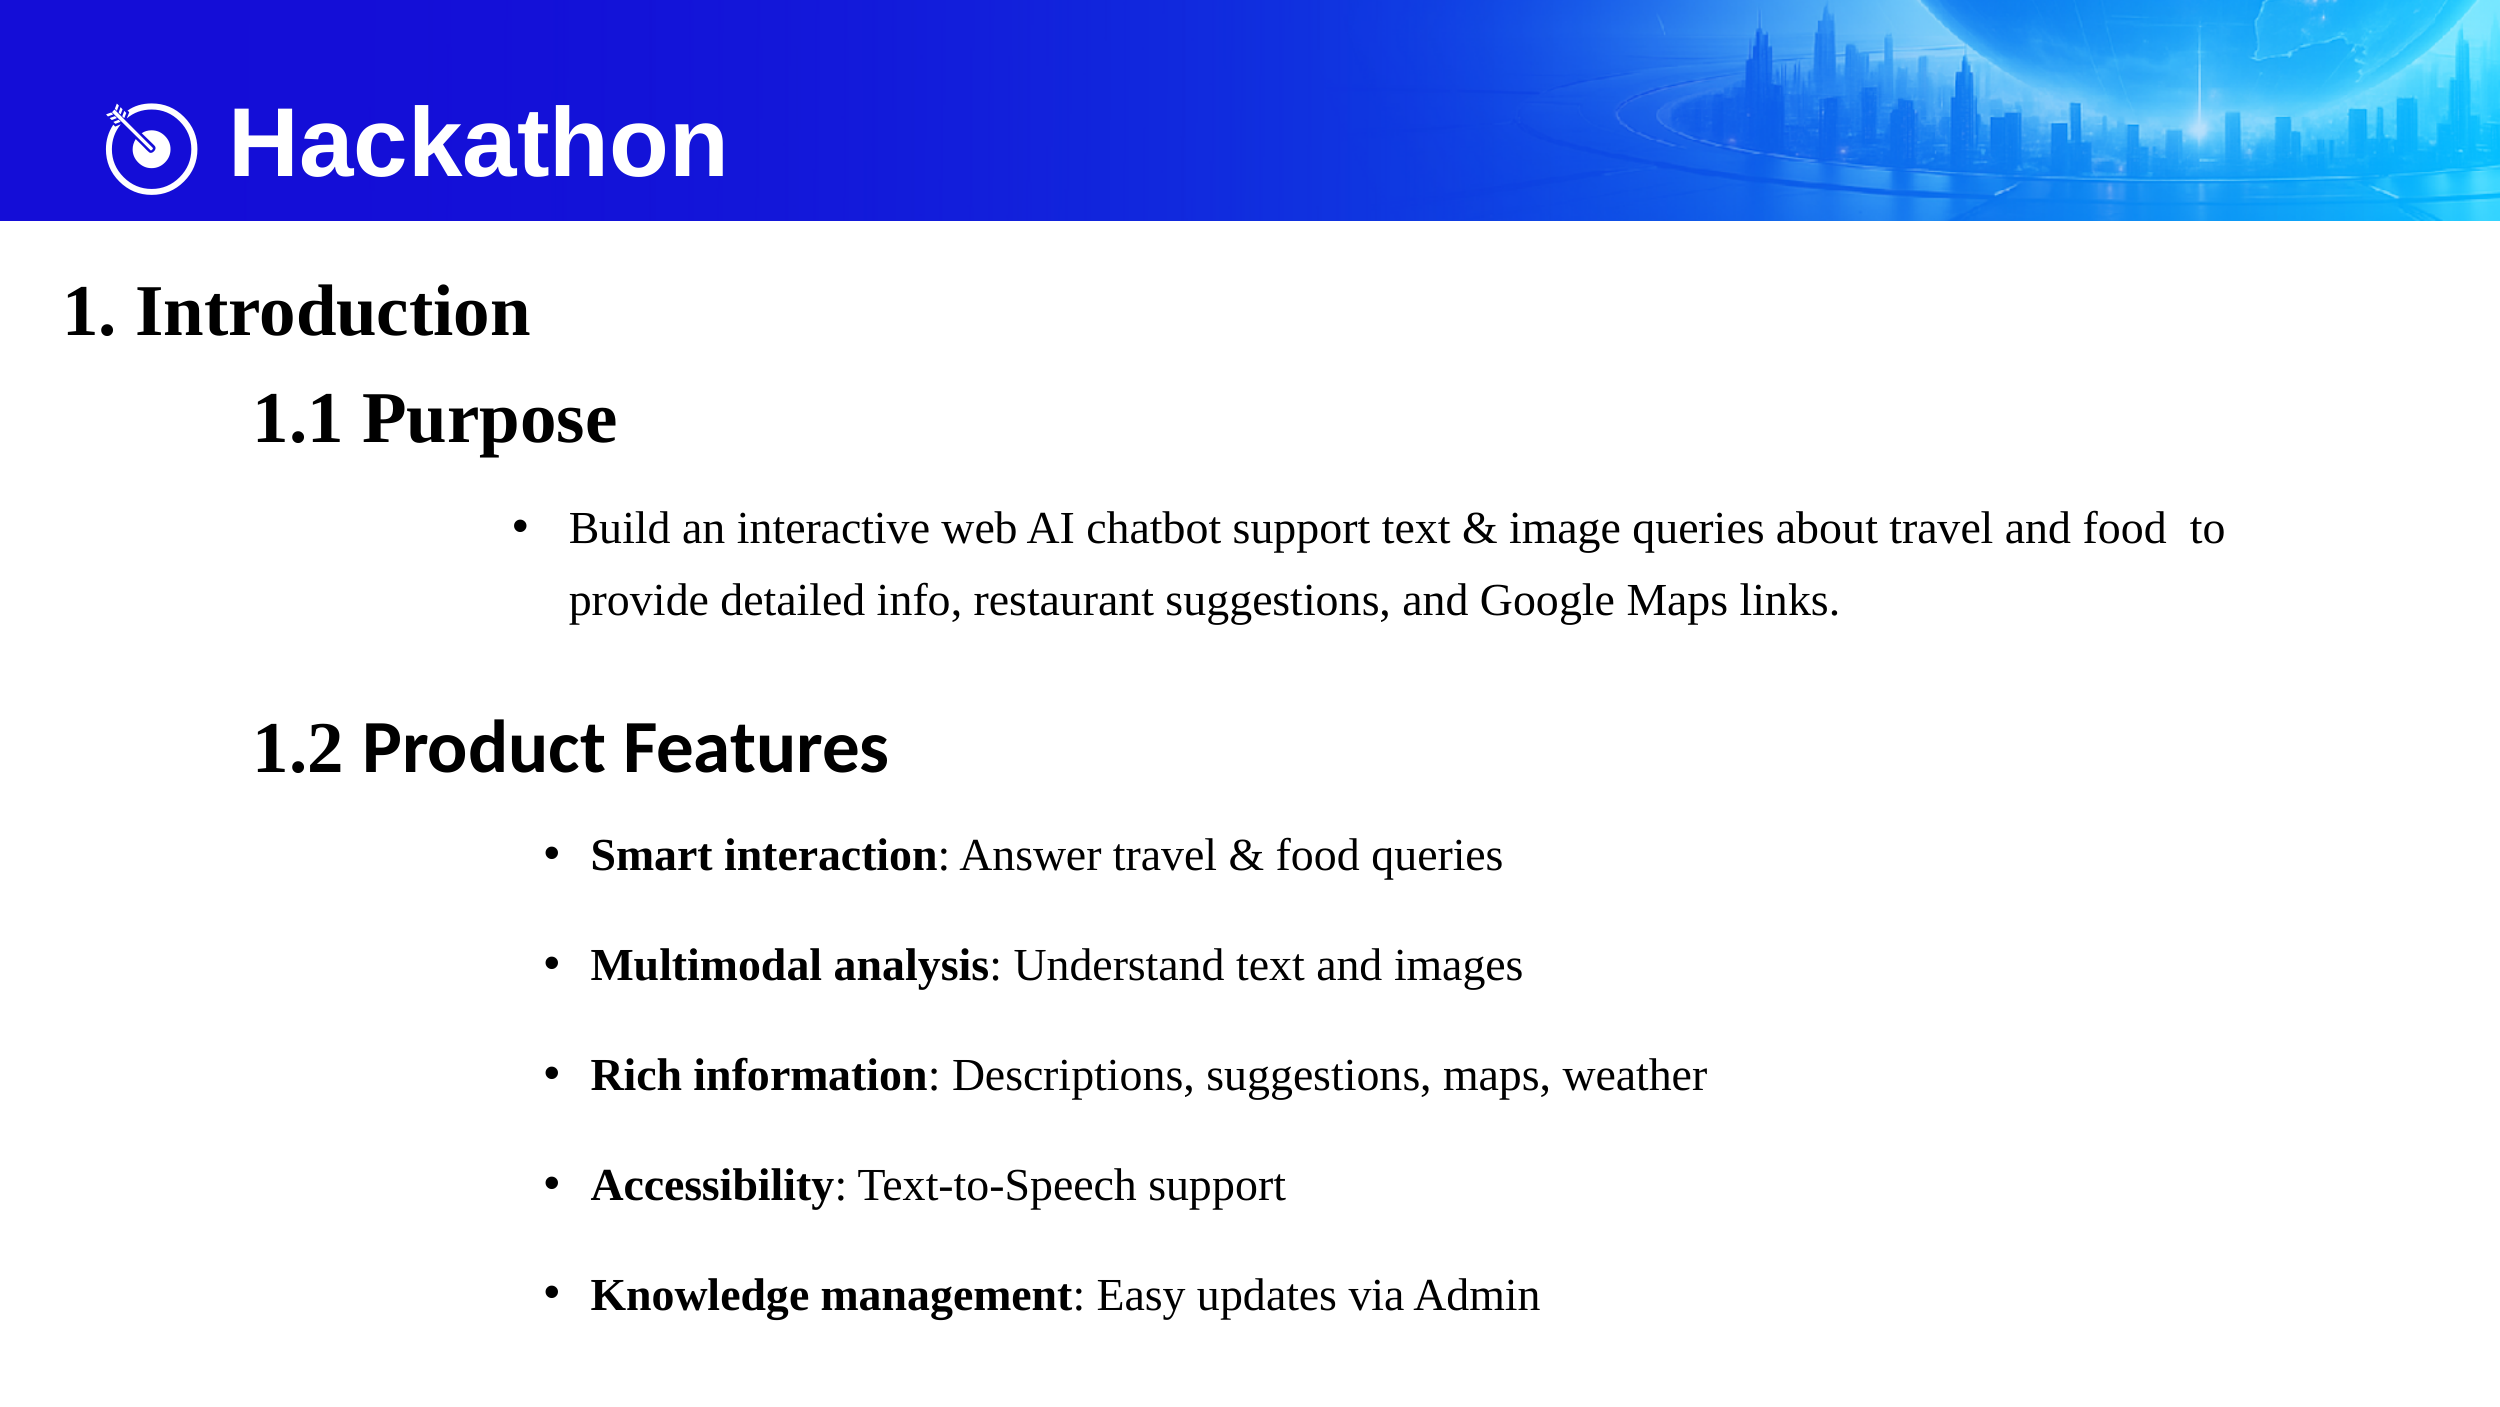

🎯 Hackathon
1. Introduction

1.1 Purpose

Build an interactive web AI chatbot support text & image queries about travel and food  to provide detailed info, restaurant suggestions, and Google Maps links.
1.2 Product Features

Smart interaction: Answer travel & food queries

Multimodal analysis: Understand text and images

Rich information: Descriptions, suggestions, maps, weather

Accessibility: Text-to-Speech support

Knowledge management: Easy updates via Admin